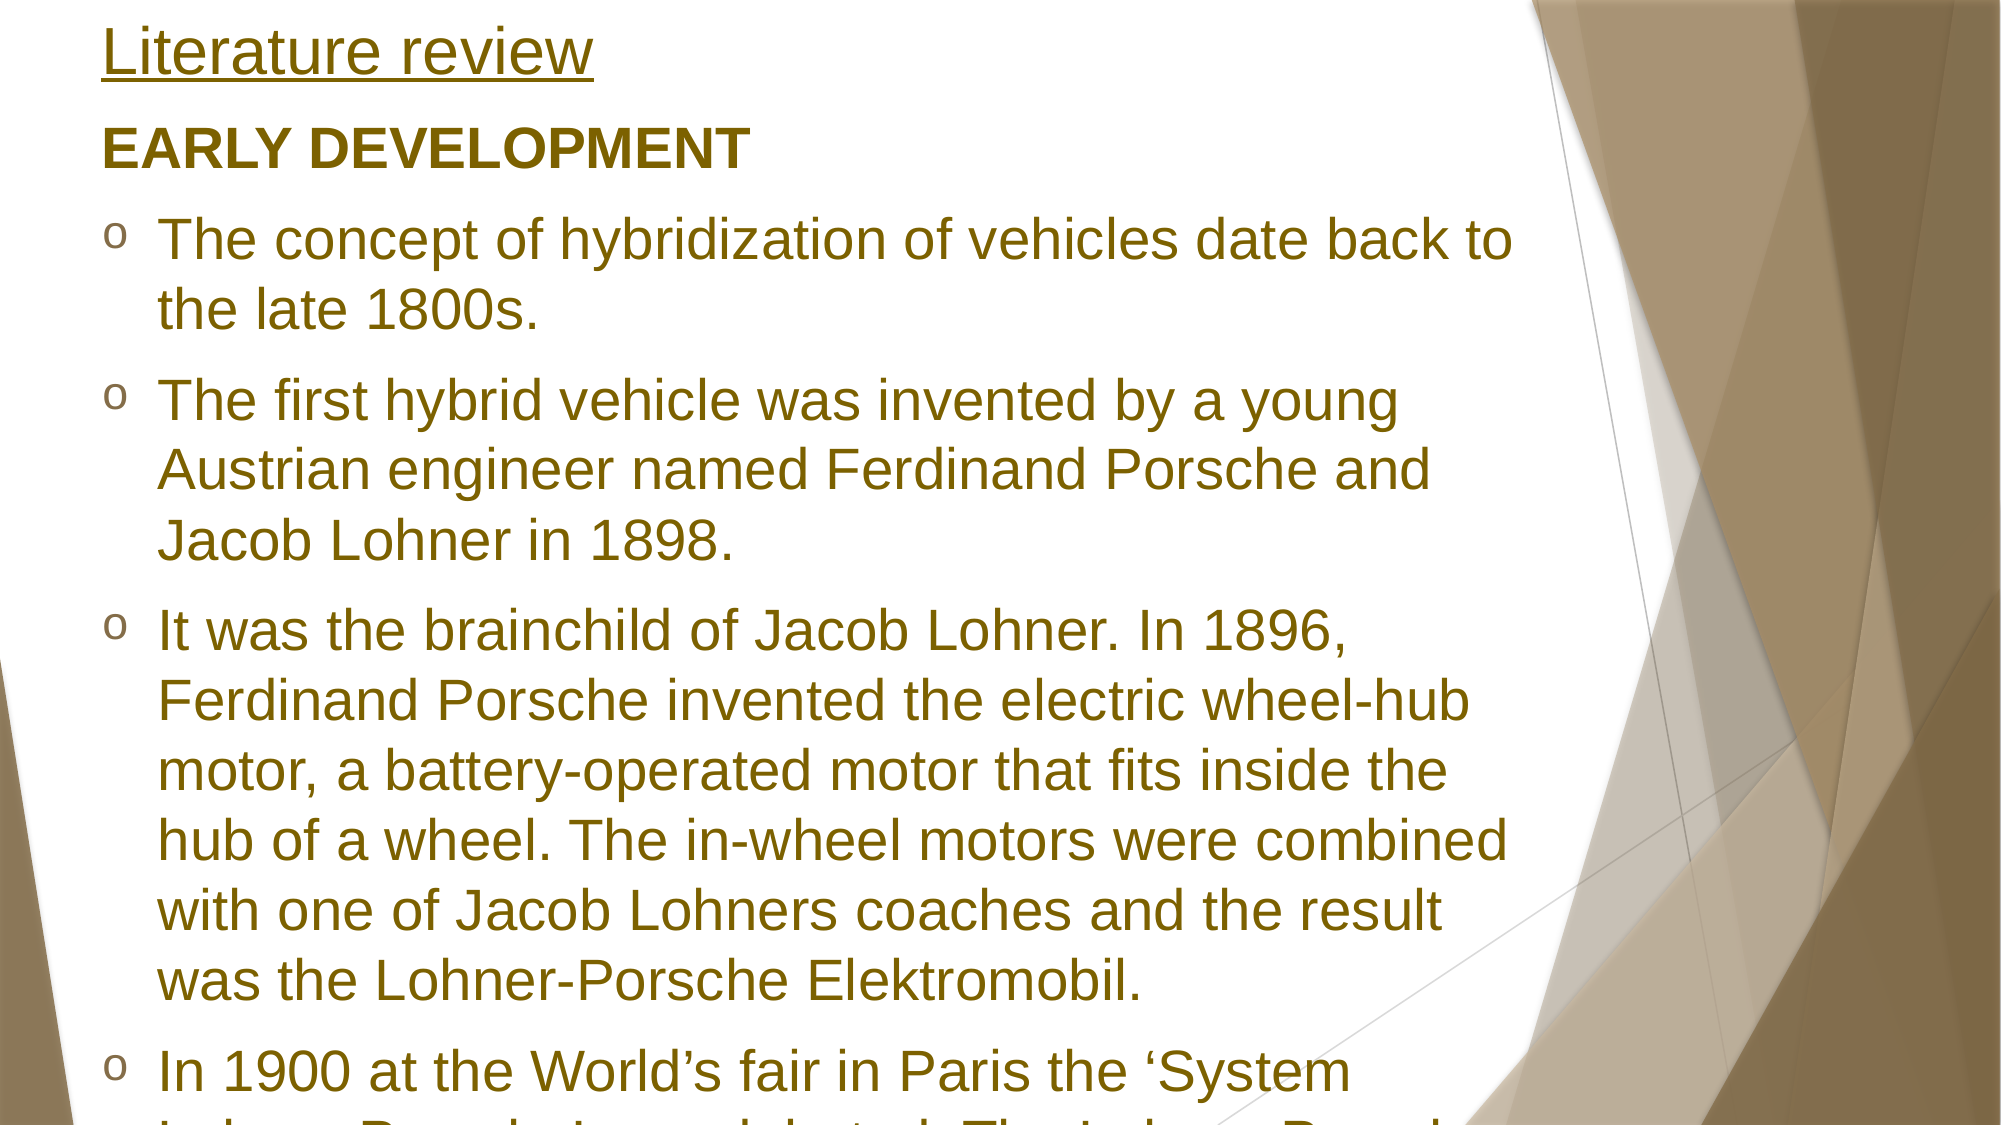

# Literature review
EARLY DEVELOPMENT
The concept of hybridization of vehicles date back to the late 1800s.
The first hybrid vehicle was invented by a young Austrian engineer named Ferdinand Porsche and Jacob Lohner in 1898.
It was the brainchild of Jacob Lohner. In 1896, Ferdinand Porsche invented the electric wheel-hub motor, a battery-operated motor that fits inside the hub of a wheel. The in-wheel motors were combined with one of Jacob Lohners coaches and the result was the Lohner-Porsche Elektromobil.
In 1900 at the World’s fair in Paris the ‘System Lohner-Porsche’ was debuted. The Lohner-Porsche Elektromobil could achieve a top speed of 61.2 kilometers per hour, a speed record set in Austria.